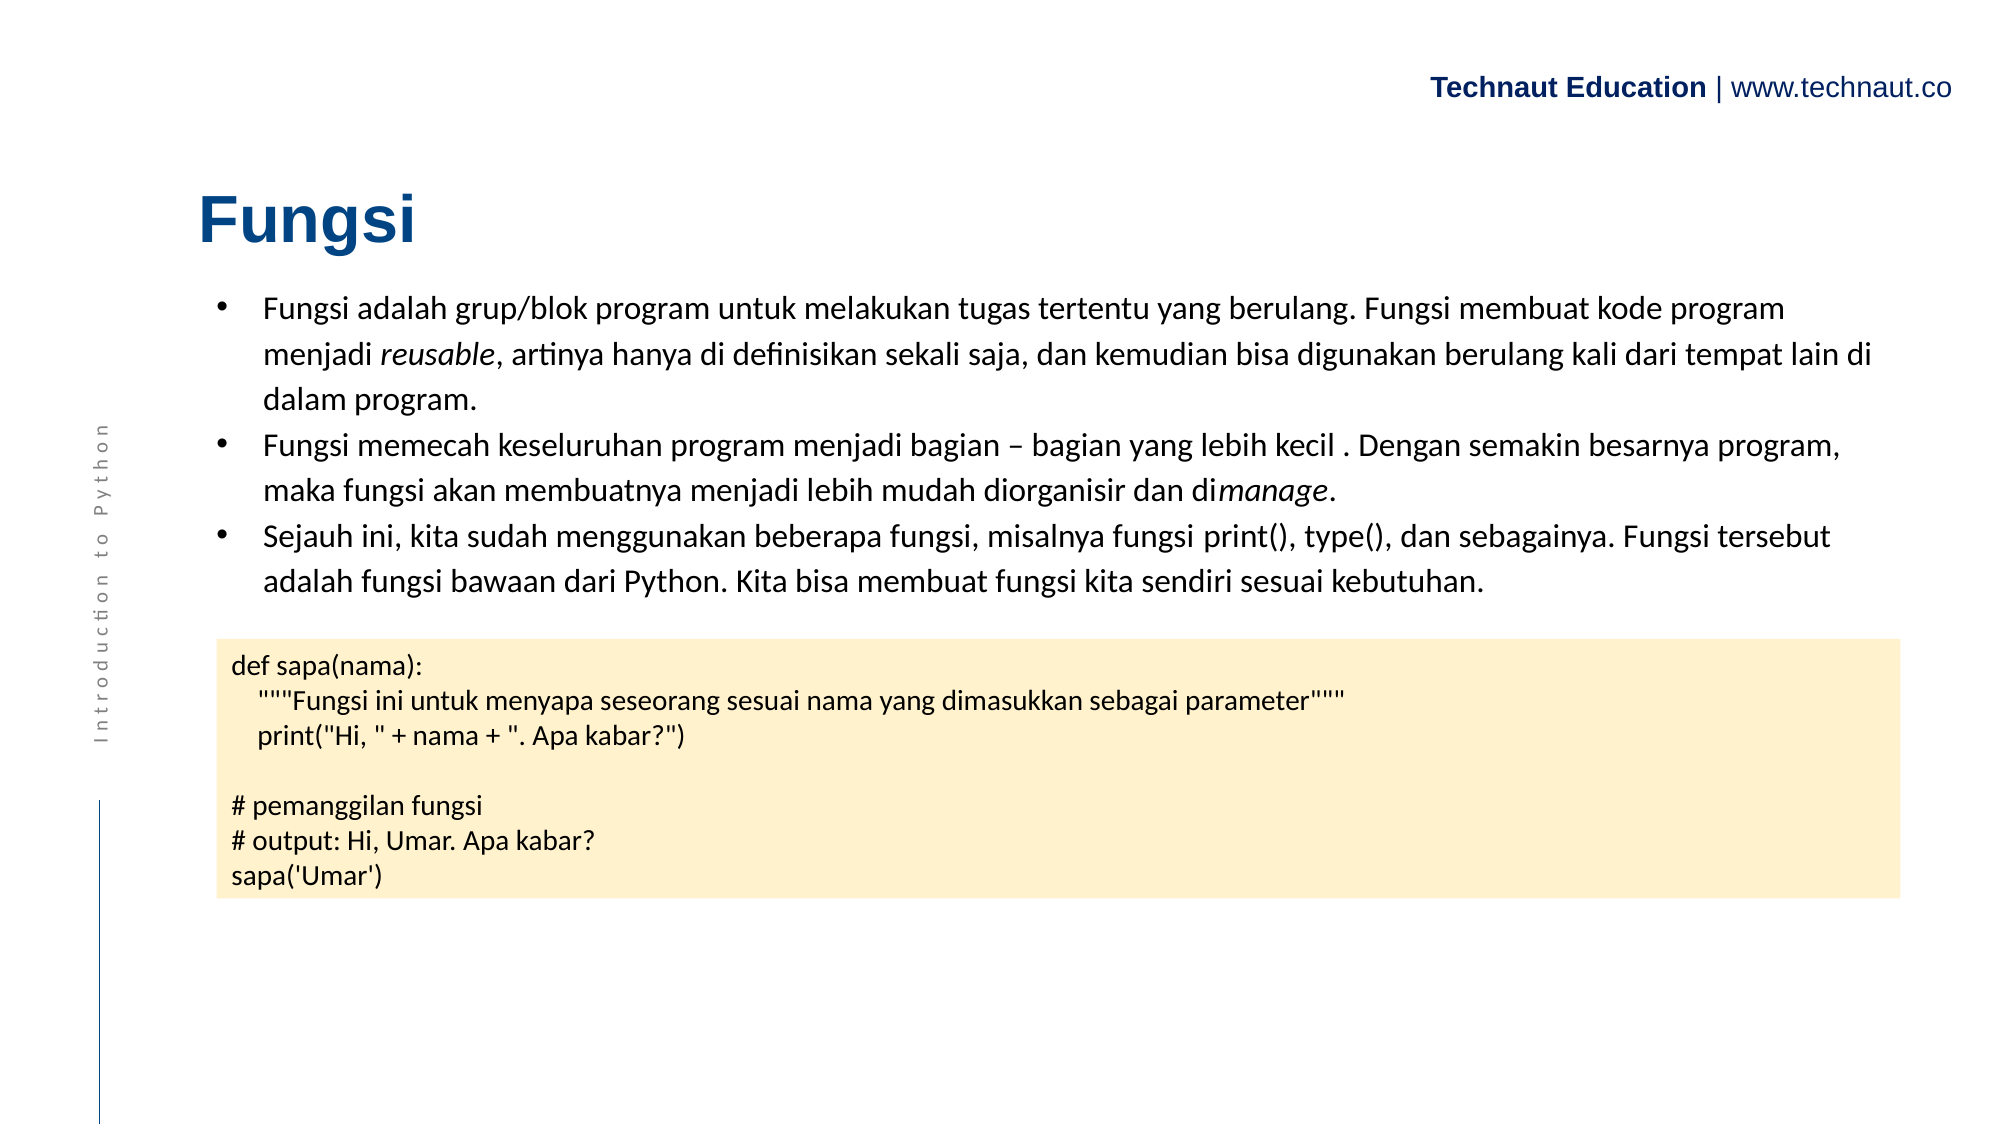

Technaut Education | www.technaut.co
# Fungsi
Fungsi adalah grup/blok program untuk melakukan tugas tertentu yang berulang. Fungsi membuat kode program menjadi reusable, artinya hanya di definisikan sekali saja, dan kemudian bisa digunakan berulang kali dari tempat lain di dalam program.
Fungsi memecah keseluruhan program menjadi bagian – bagian yang lebih kecil . Dengan semakin besarnya program, maka fungsi akan membuatnya menjadi lebih mudah diorganisir dan dimanage.
Sejauh ini, kita sudah menggunakan beberapa fungsi, misalnya fungsi print(), type(), dan sebagainya. Fungsi tersebut adalah fungsi bawaan dari Python. Kita bisa membuat fungsi kita sendiri sesuai kebutuhan.

Introduction to Python
def sapa(nama):
    """Fungsi ini untuk menyapa seseorang sesuai nama yang dimasukkan sebagai parameter"""
    print("Hi, " + nama + ". Apa kabar?")

# pemanggilan fungsi
# output: Hi, Umar. Apa kabar?
sapa('Umar')